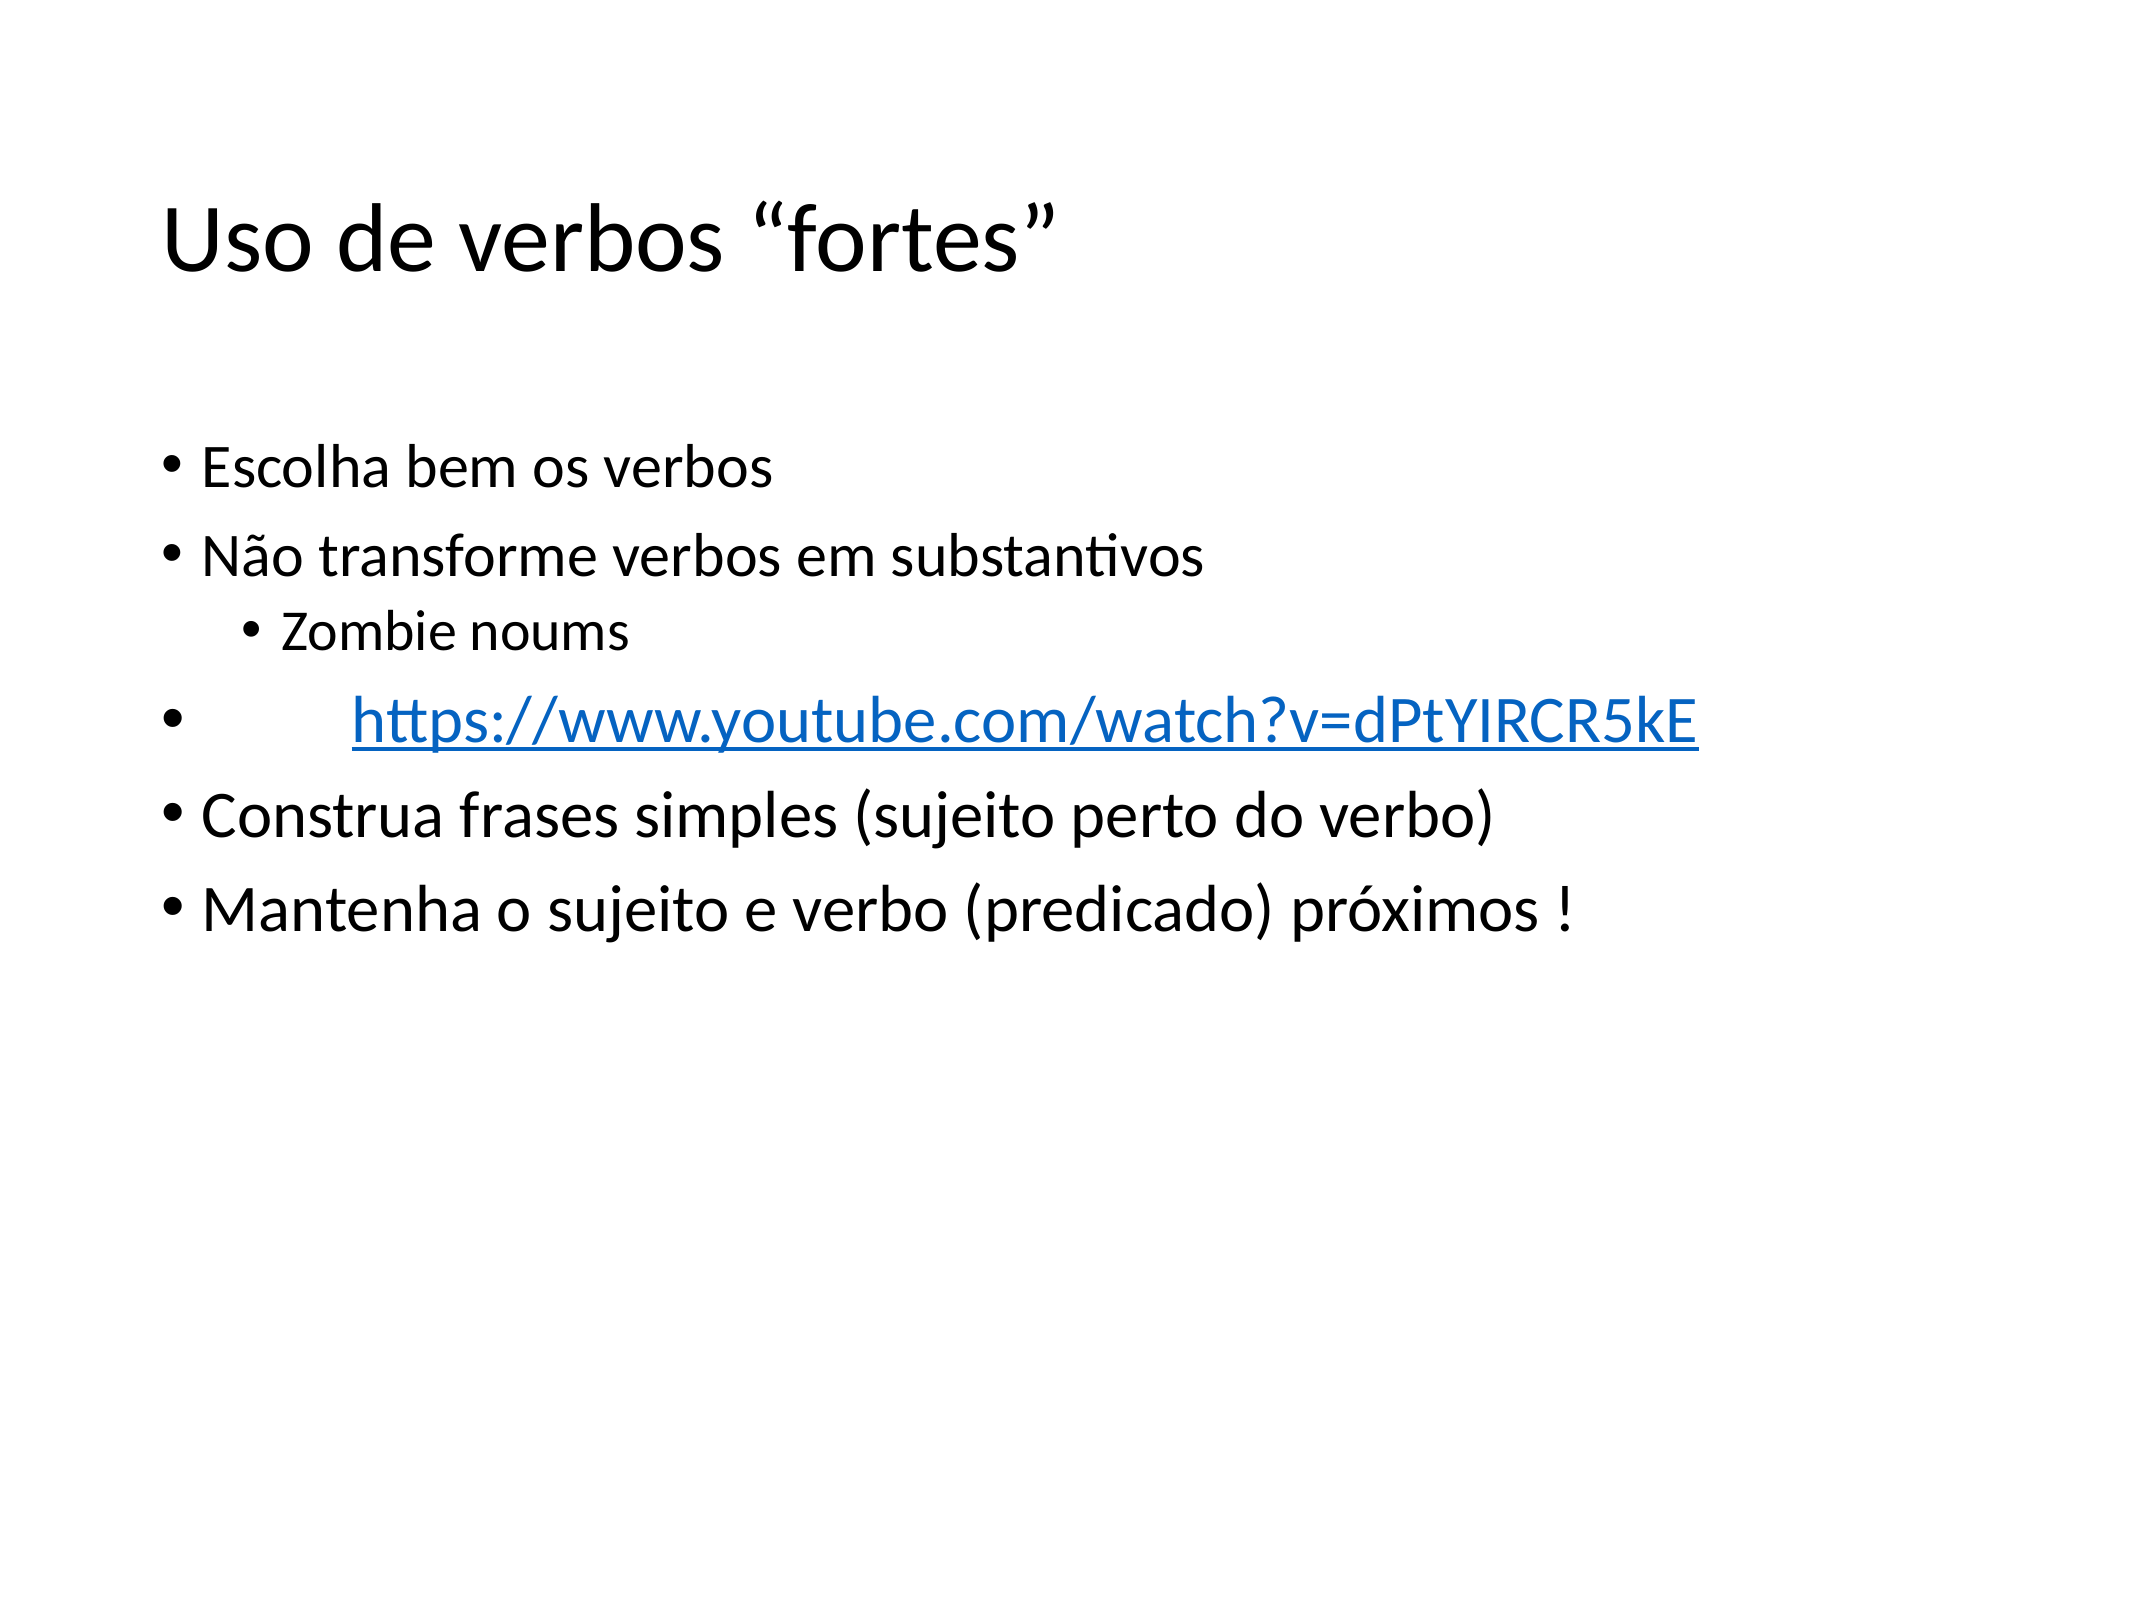

# Uso de verbos “fortes”
Escolha bem os verbos
Não transforme verbos em substantivos
Zombie noums
 	https://www.youtube.com/watch?v=dPtYIRCR5kE
Construa frases simples (sujeito perto do verbo)
Mantenha o sujeito e verbo (predicado) próximos !